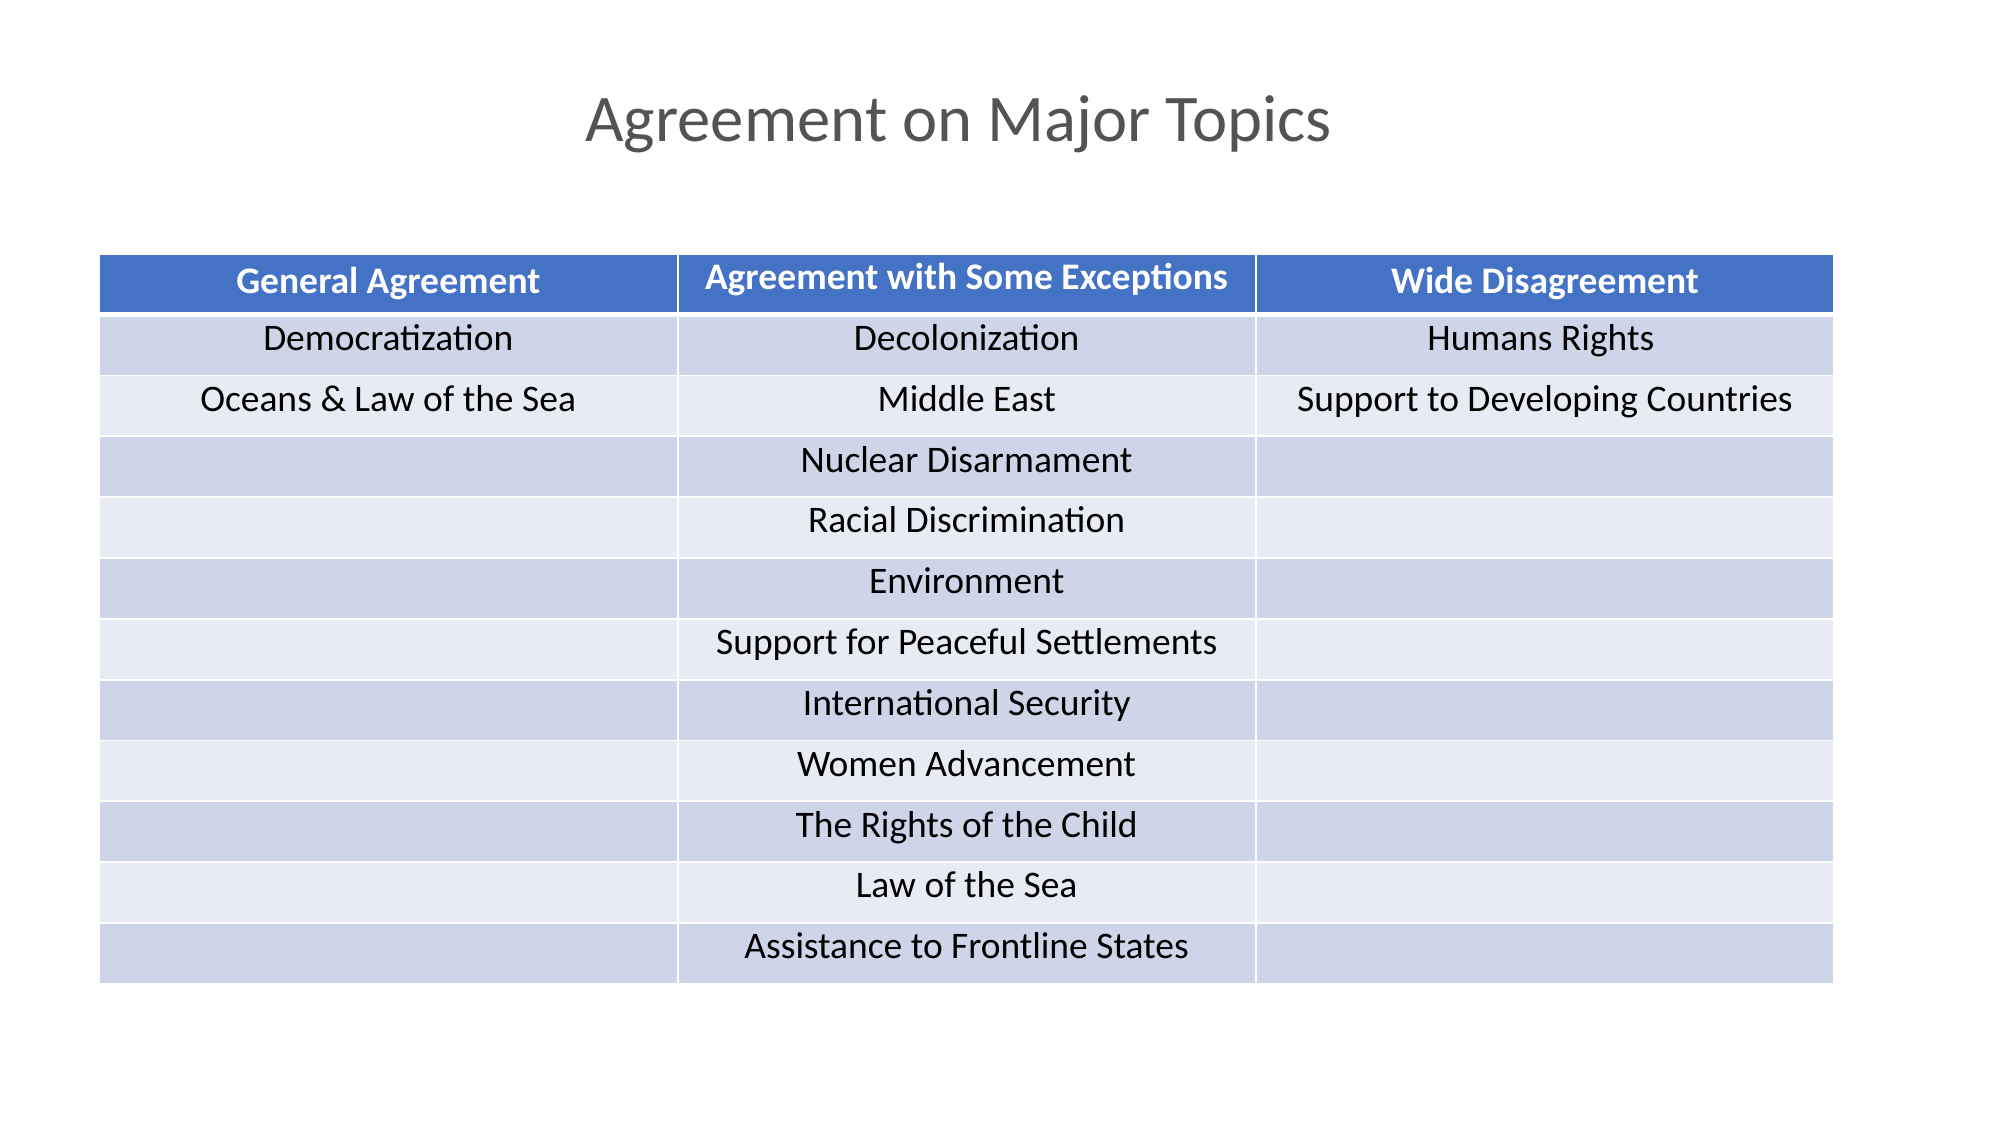

Agreement on Major Topics
| General Agreement | Agreement with Some Exceptions | Wide Disagreement |
| --- | --- | --- |
| Democratization | Decolonization | Humans Rights |
| Oceans & Law of the Sea | Middle East | Support to Developing Countries |
|  | Nuclear Disarmament |  |
|  | Racial Discrimination |  |
|  | Environment |  |
|  | Support for Peaceful Settlements |  |
|  | International Security |  |
|  | Women Advancement |  |
|  | The Rights of the Child |  |
|  | Law of the Sea |  |
|  | Assistance to Frontline States |  |